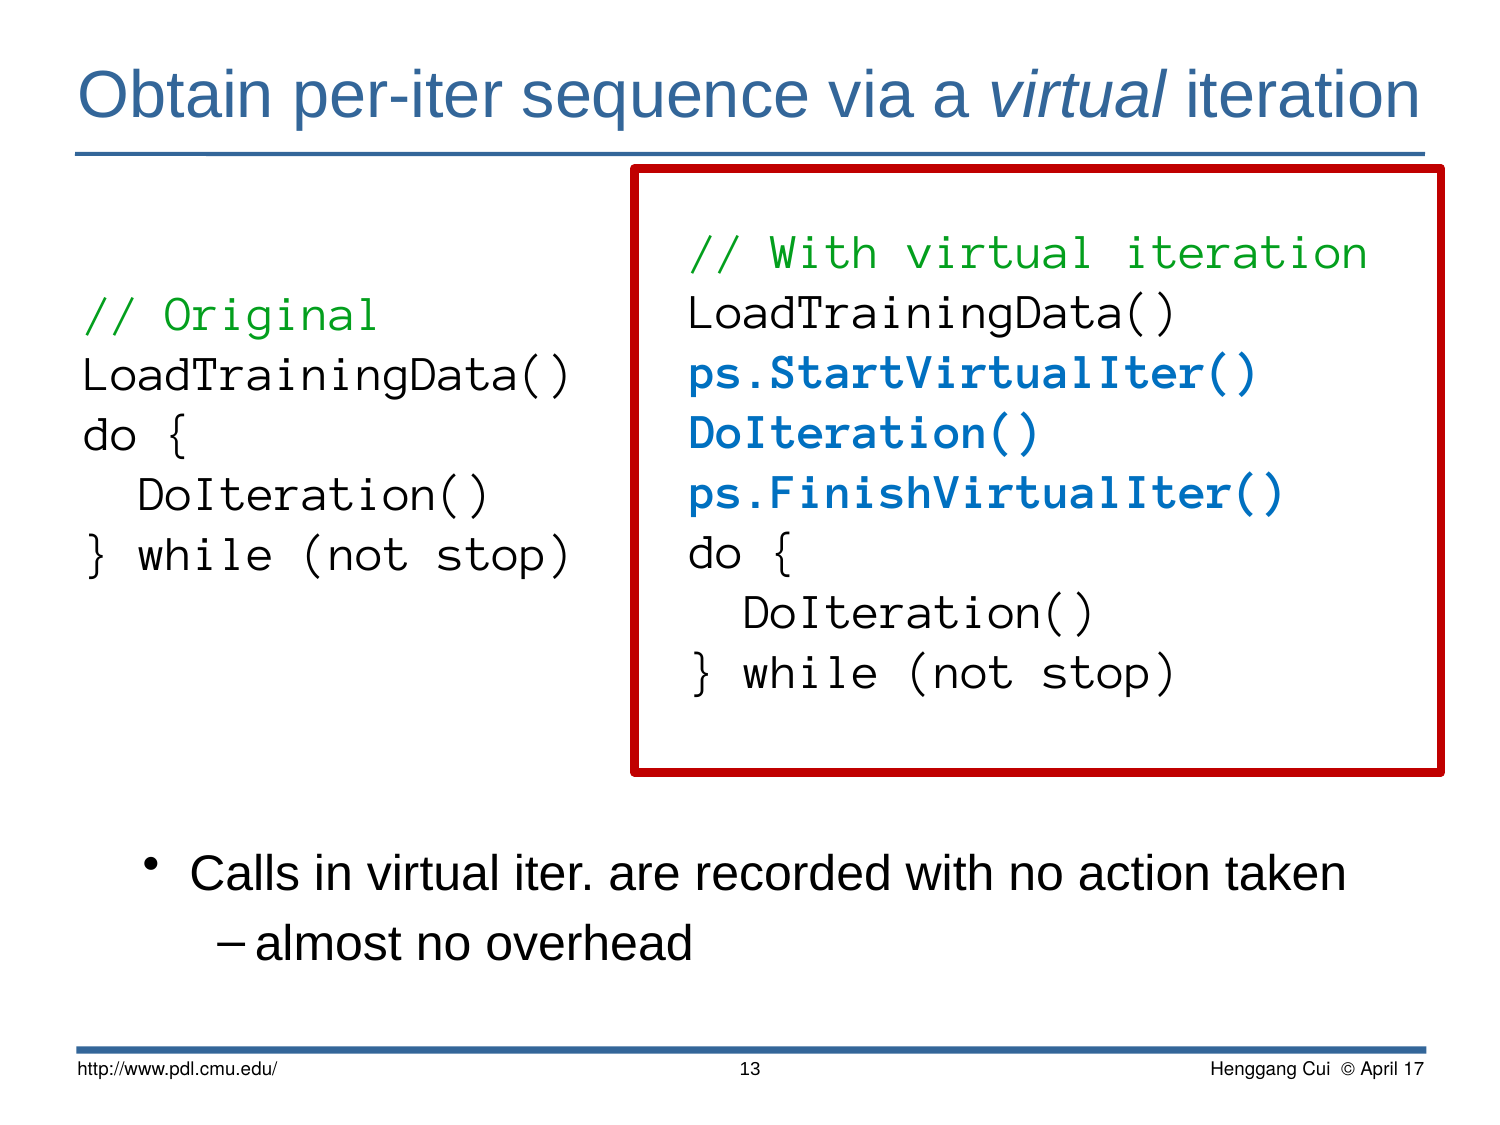

# Obtain per-iter sequence via a virtual iteration

// With virtual iteration
LoadTrainingData()
ps.StartVirtualIter()
DoIteration()
ps.FinishVirtualIter()
do {
  DoIteration()
} while (not stop)

// Original
LoadTrainingData()
do {
  DoIteration()
} while (not stop)

Calls in virtual iter. are recorded with no action taken
almost no overhead
http://www.pdl.cmu.edu/
   Henggang Cui  © April 17
13